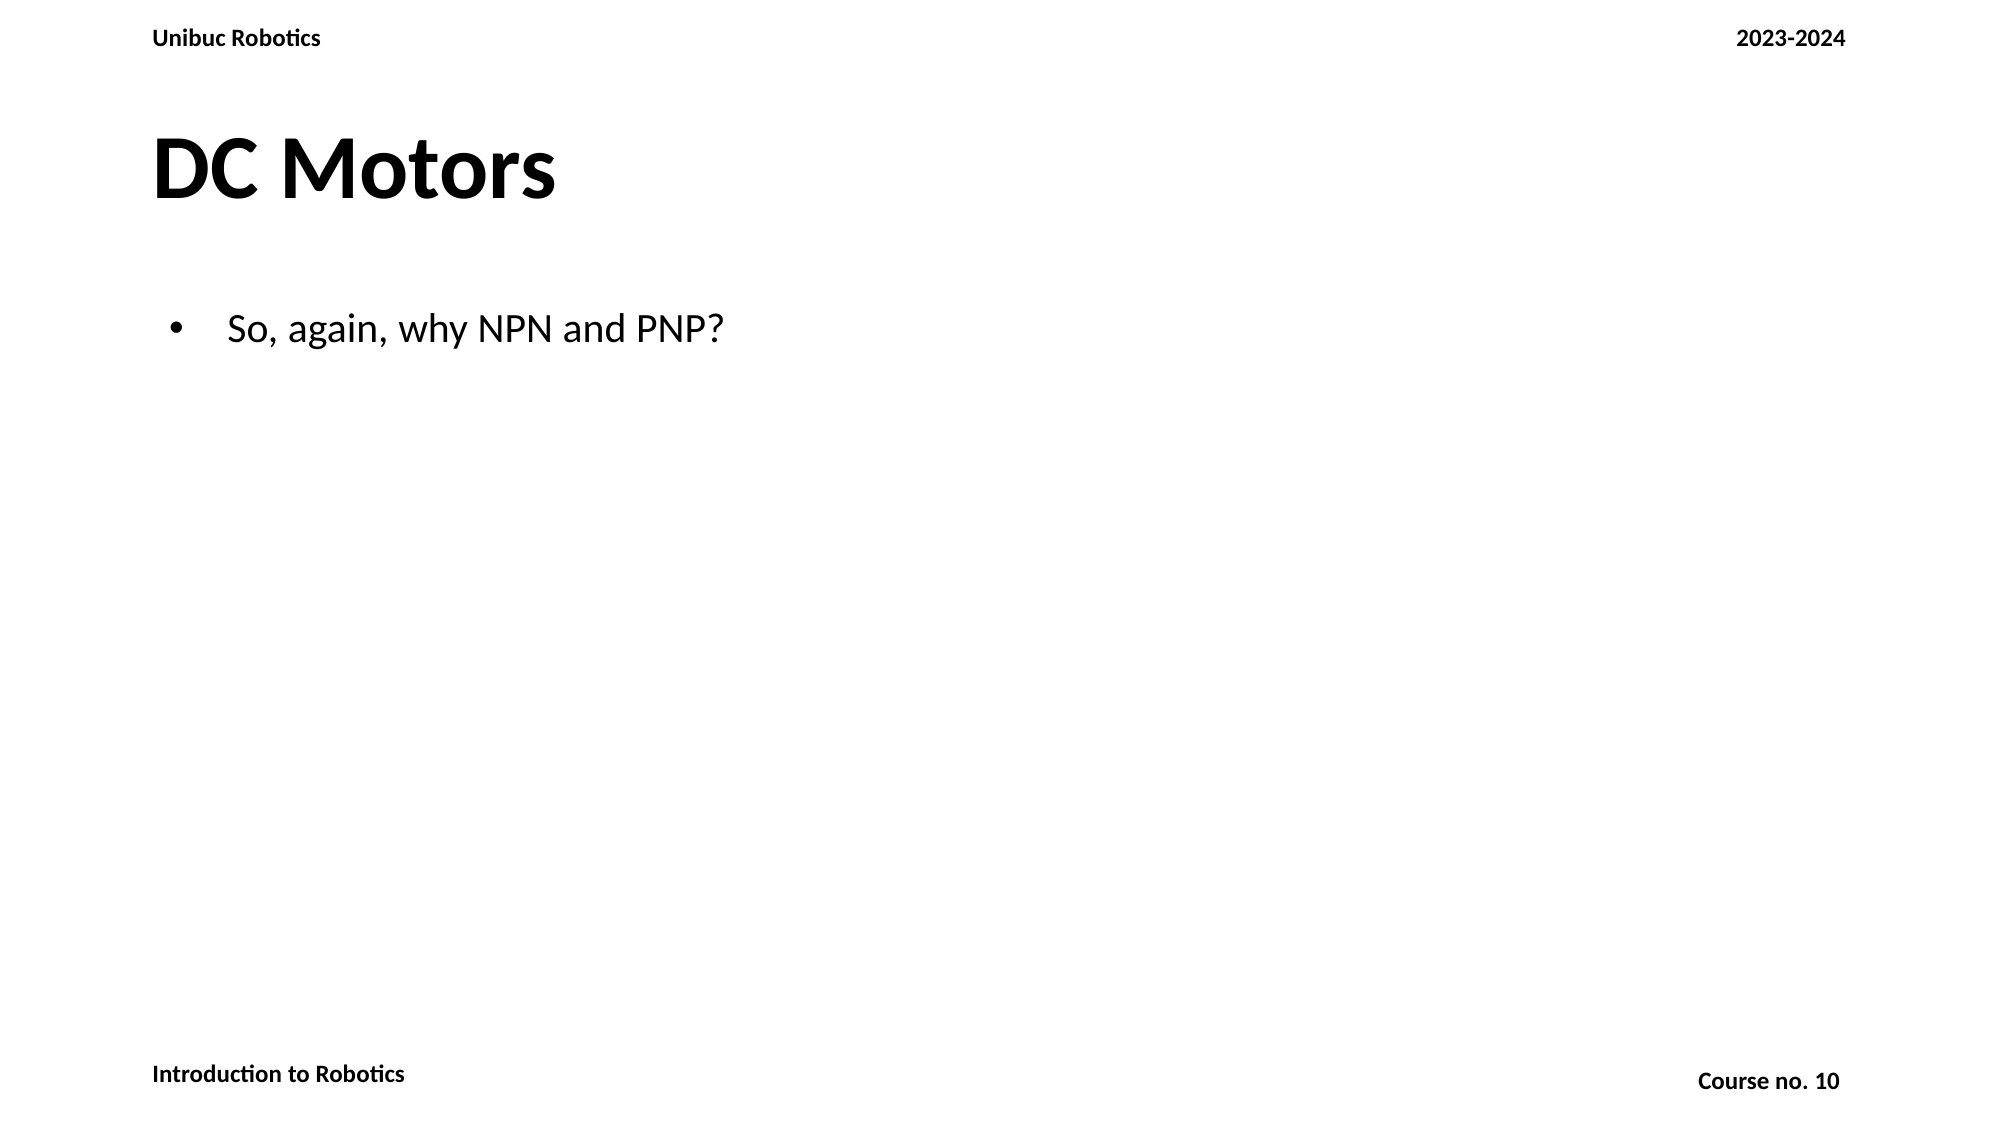

# DC Motors
So, again, why NPN and PNP?